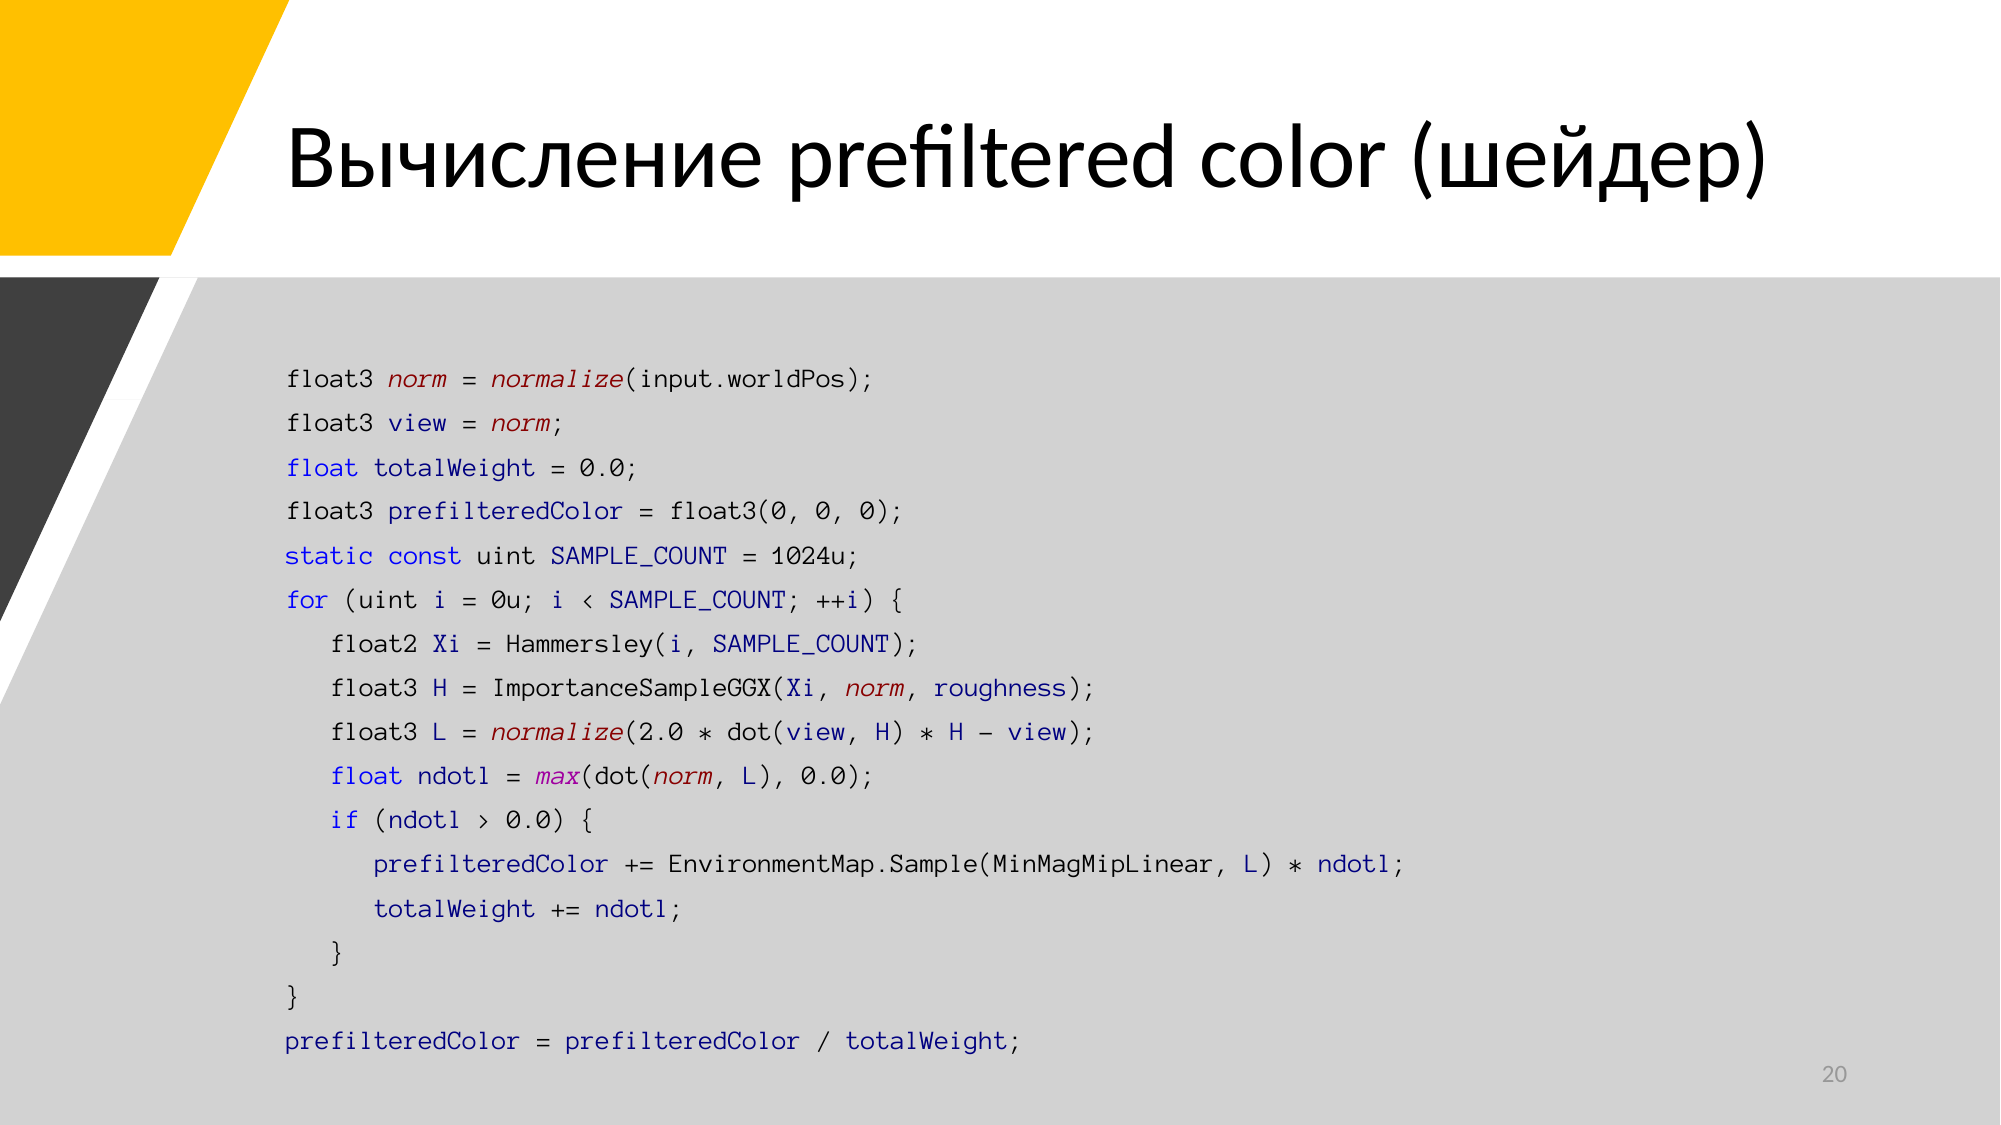

# Вычисление prefiltered color (шейдер)

float3 norm = normalize(input.worldPos);
float3 view = norm;
float totalWeight = 0.0;
float3 prefilteredColor = float3(0, 0, 0);
static const uint SAMPLE_COUNT = 1024u;
for (uint i = 0u; i < SAMPLE_COUNT; ++i) {
   float2 Xi = Hammersley(i, SAMPLE_COUNT);
   float3 H = ImportanceSampleGGX(Xi, norm, roughness);
   float3 L = normalize(2.0 * dot(view, H) * H - view);
   float ndotl = max(dot(norm, L), 0.0);
   if (ndotl > 0.0) {
      prefilteredColor += EnvironmentMap.Sample(MinMagMipLinear, L) * ndotl;
      totalWeight += ndotl;
   }
}
prefilteredColor = prefilteredColor / totalWeight;
20